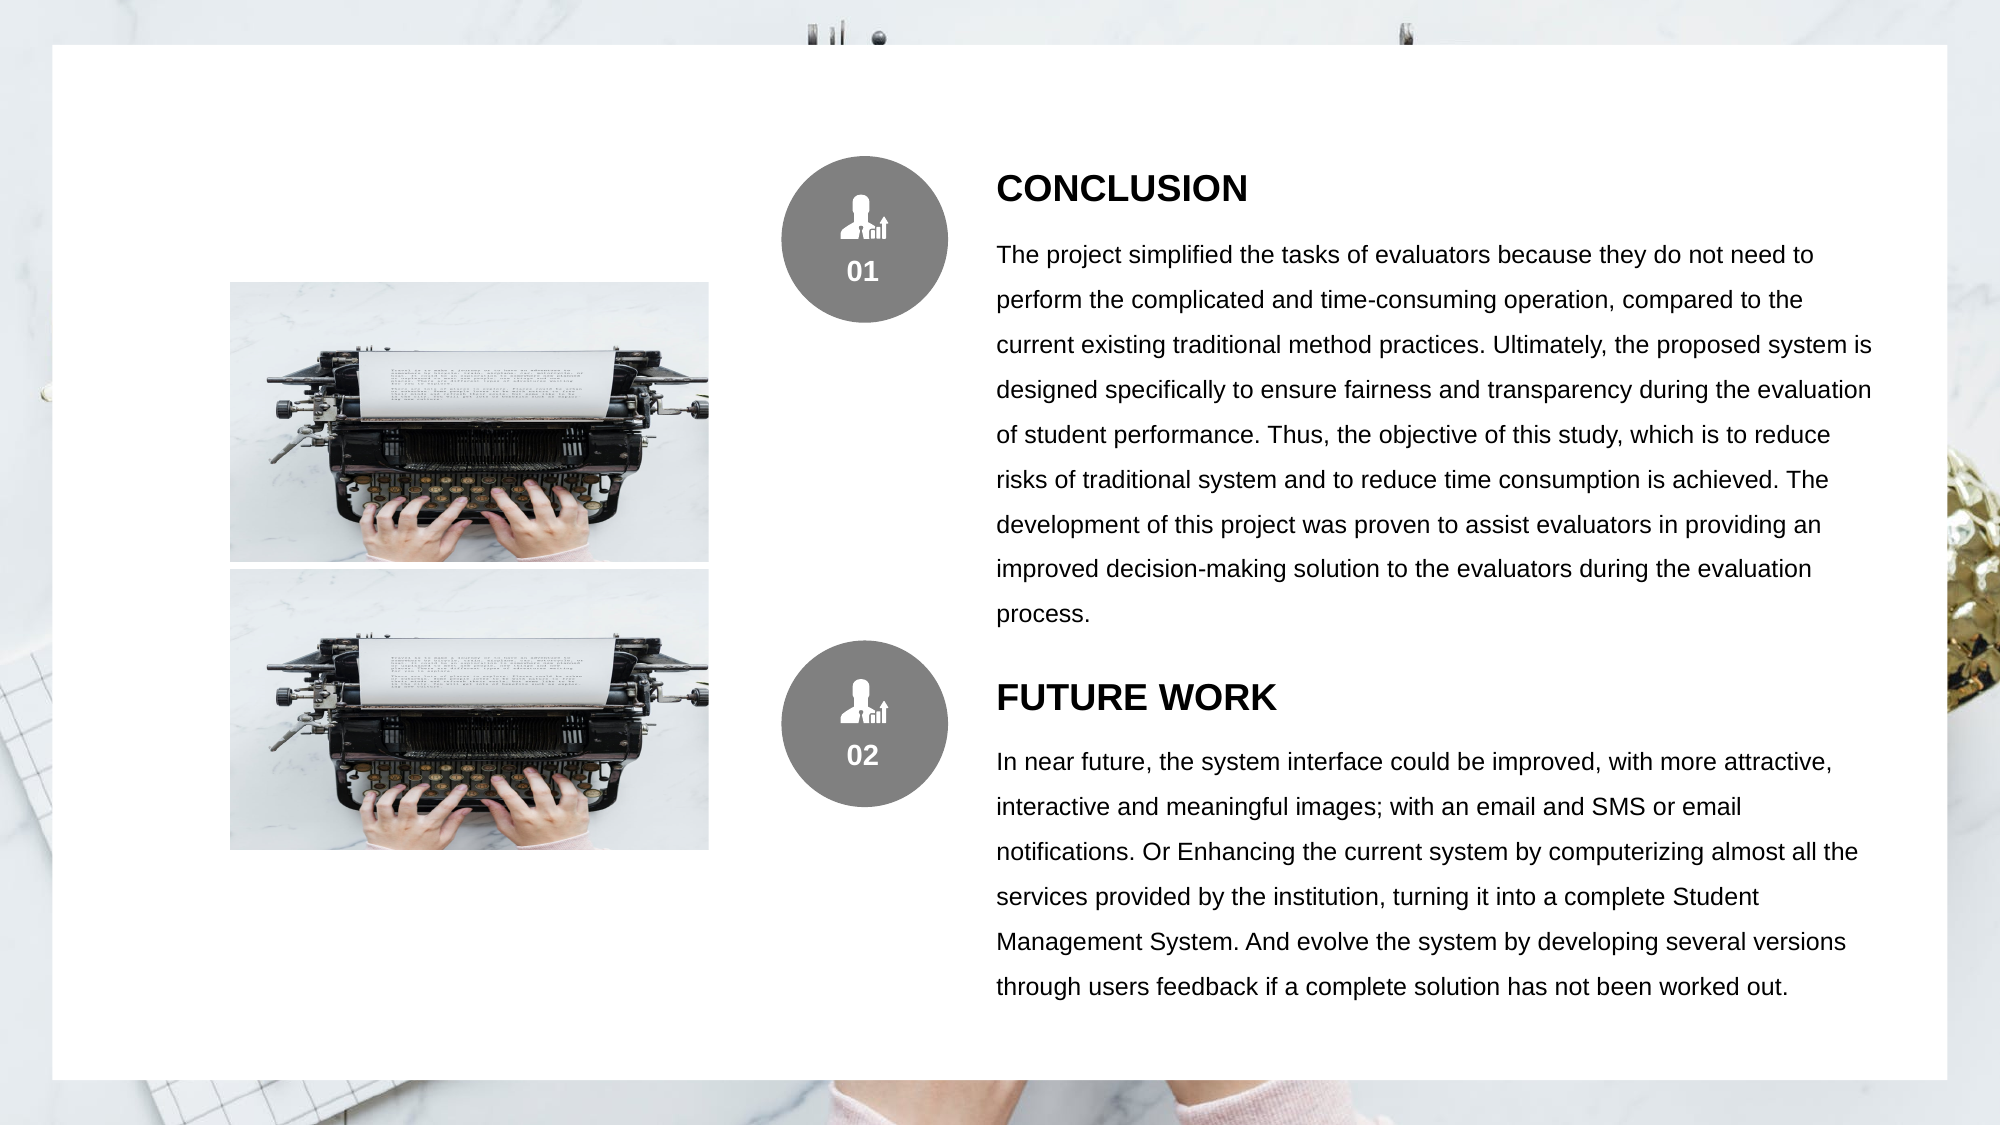

01
CONCLUSION
The project simplified the tasks of evaluators because they do not need to perform the complicated and time-consuming operation, compared to the current existing traditional method practices. Ultimately, the proposed system is designed specifically to ensure fairness and transparency during the evaluation of student performance. Thus, the objective of this study, which is to reduce risks of traditional system and to reduce time consumption is achieved. The development of this project was proven to assist evaluators in providing an improved decision-making solution to the evaluators during the evaluation process.

02
FUTURE WORK
In near future, the system interface could be improved, with more attractive, interactive and meaningful images; with an email and SMS or email notifications. Or Enhancing the current system by computerizing almost all the services provided by the institution, turning it into a complete Student Management System. And evolve the system by developing several versions through users feedback if a complete solution has not been worked out.